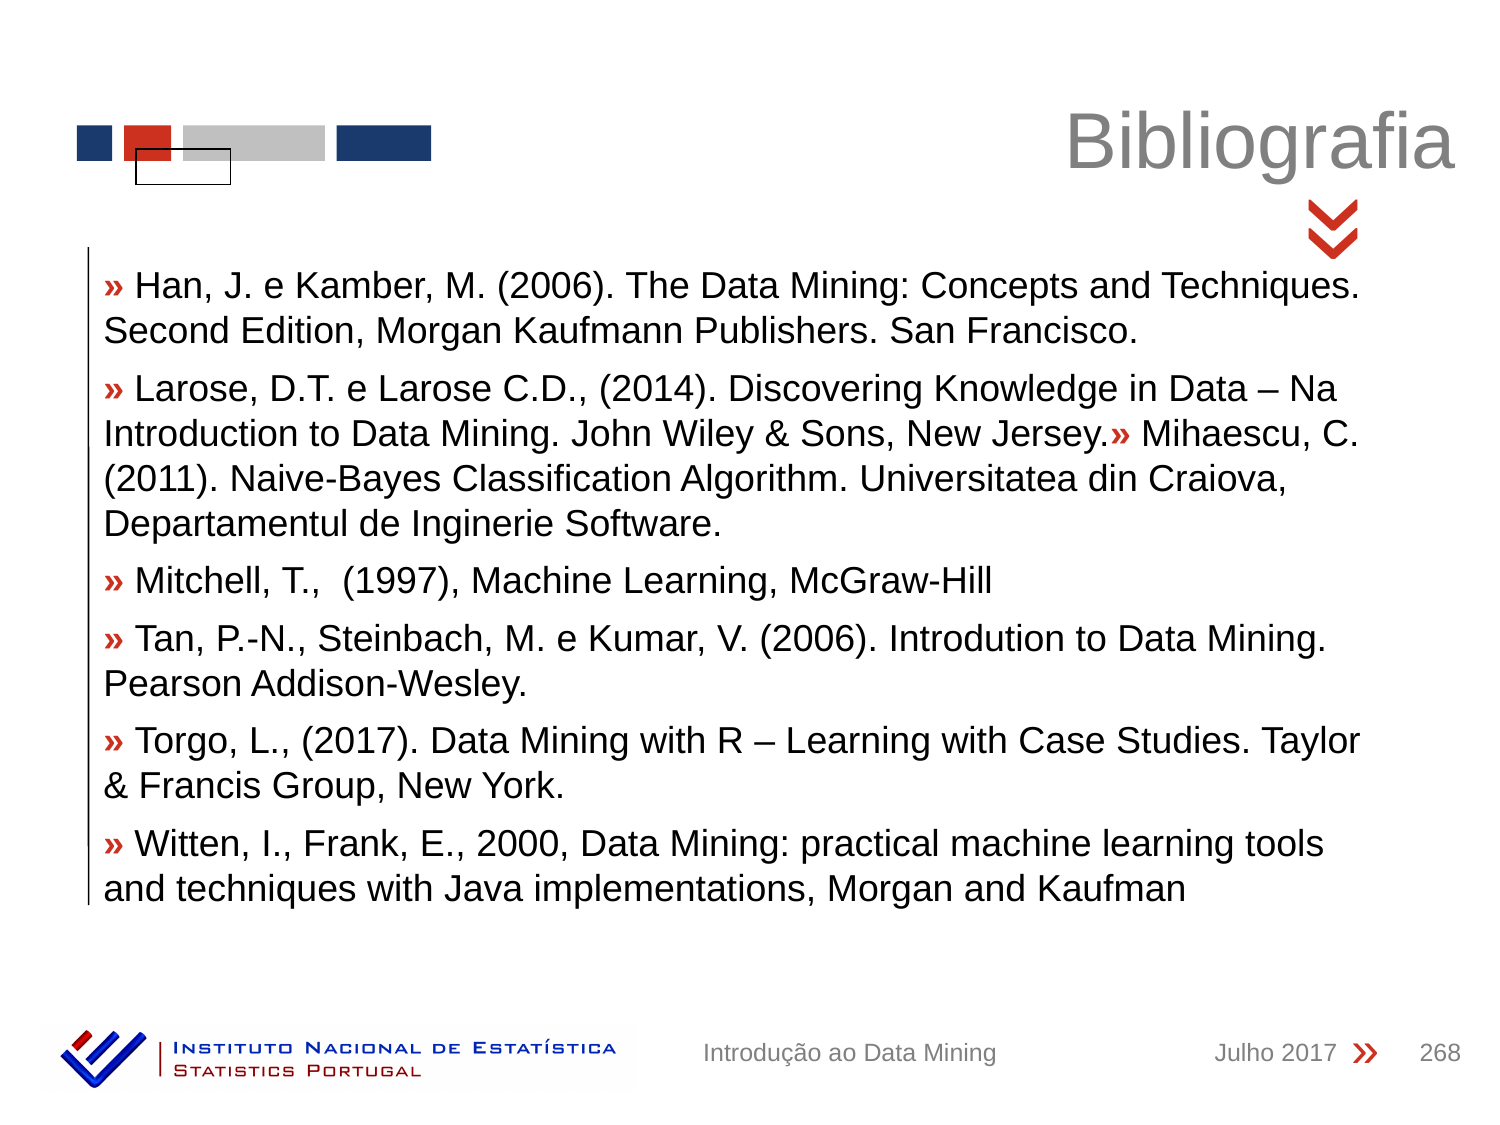

Bibliografia
«

» Han, J. e Kamber, M. (2006). The Data Mining: Concepts and Techniques. Second Edition, Morgan Kaufmann Publishers. San Francisco.
» Larose, D.T. e Larose C.D., (2014). Discovering Knowledge in Data – Na Introduction to Data Mining. John Wiley & Sons, New Jersey.» Mihaescu, C. (2011). Naive-Bayes Classification Algorithm. Universitatea din Craiova, Departamentul de Inginerie Software.
» Mitchell, T.,  (1997), Machine Learning, McGraw-Hill
» Tan, P.-N., Steinbach, M. e Kumar, V. (2006). Introdution to Data Mining. Pearson Addison-Wesley.
» Torgo, L., (2017). Data Mining with R – Learning with Case Studies. Taylor & Francis Group, New York.
» Witten, I., Frank, E., 2000, Data Mining: practical machine learning tools and techniques with Java implementations, Morgan and Kaufman
Introdução ao Data Mining
Julho 2017
268
«